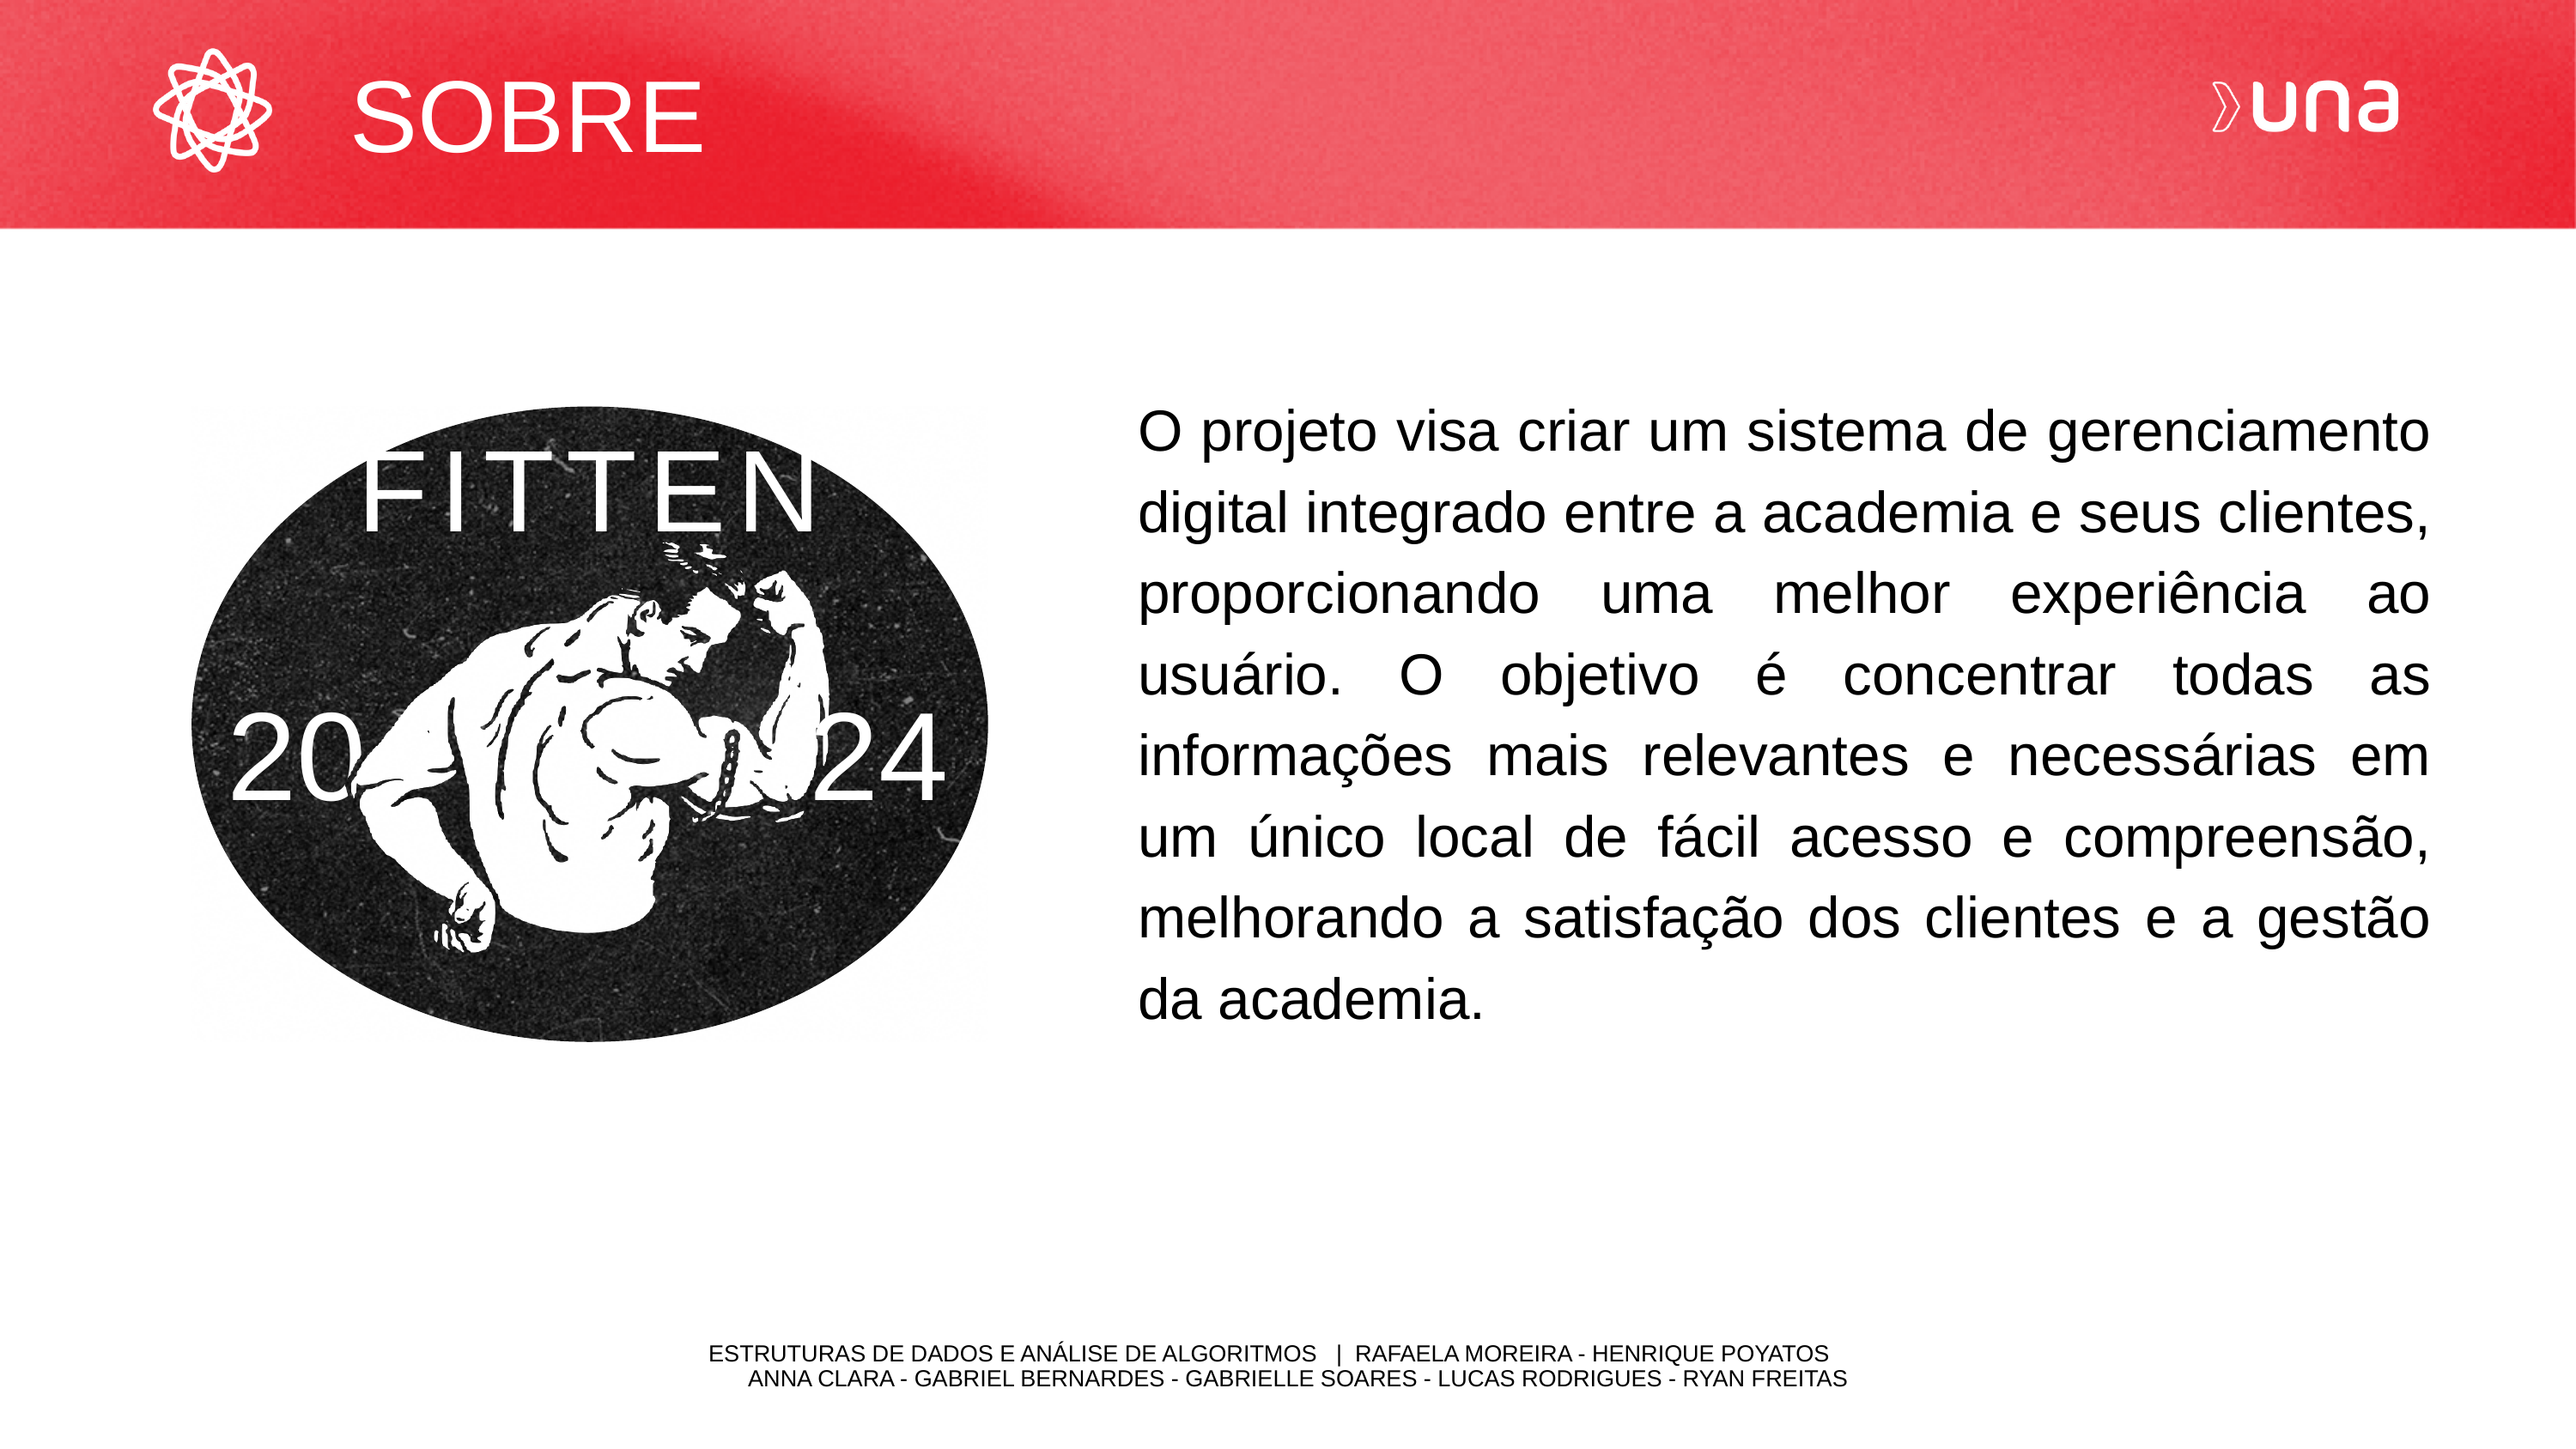

SOBRE

O projeto visa criar um sistema de gerenciamento digital integrado entre a academia e seus clientes, proporcionando uma melhor experiência ao usuário. O objetivo é concentrar todas as informações mais relevantes e necessárias em um único local de fácil acesso e compreensão, melhorando a satisfação dos clientes e a gestão da academia.

FITTEN

20
24
ESTRUTURAS DE DADOS E ANÁLISE DE ALGORITMOS   |  RAFAELA MOREIRA - HENRIQUE POYATOS
   ANNA CLARA - GABRIEL BERNARDES - GABRIELLE SOARES - LUCAS RODRIGUES - RYAN FREITAS